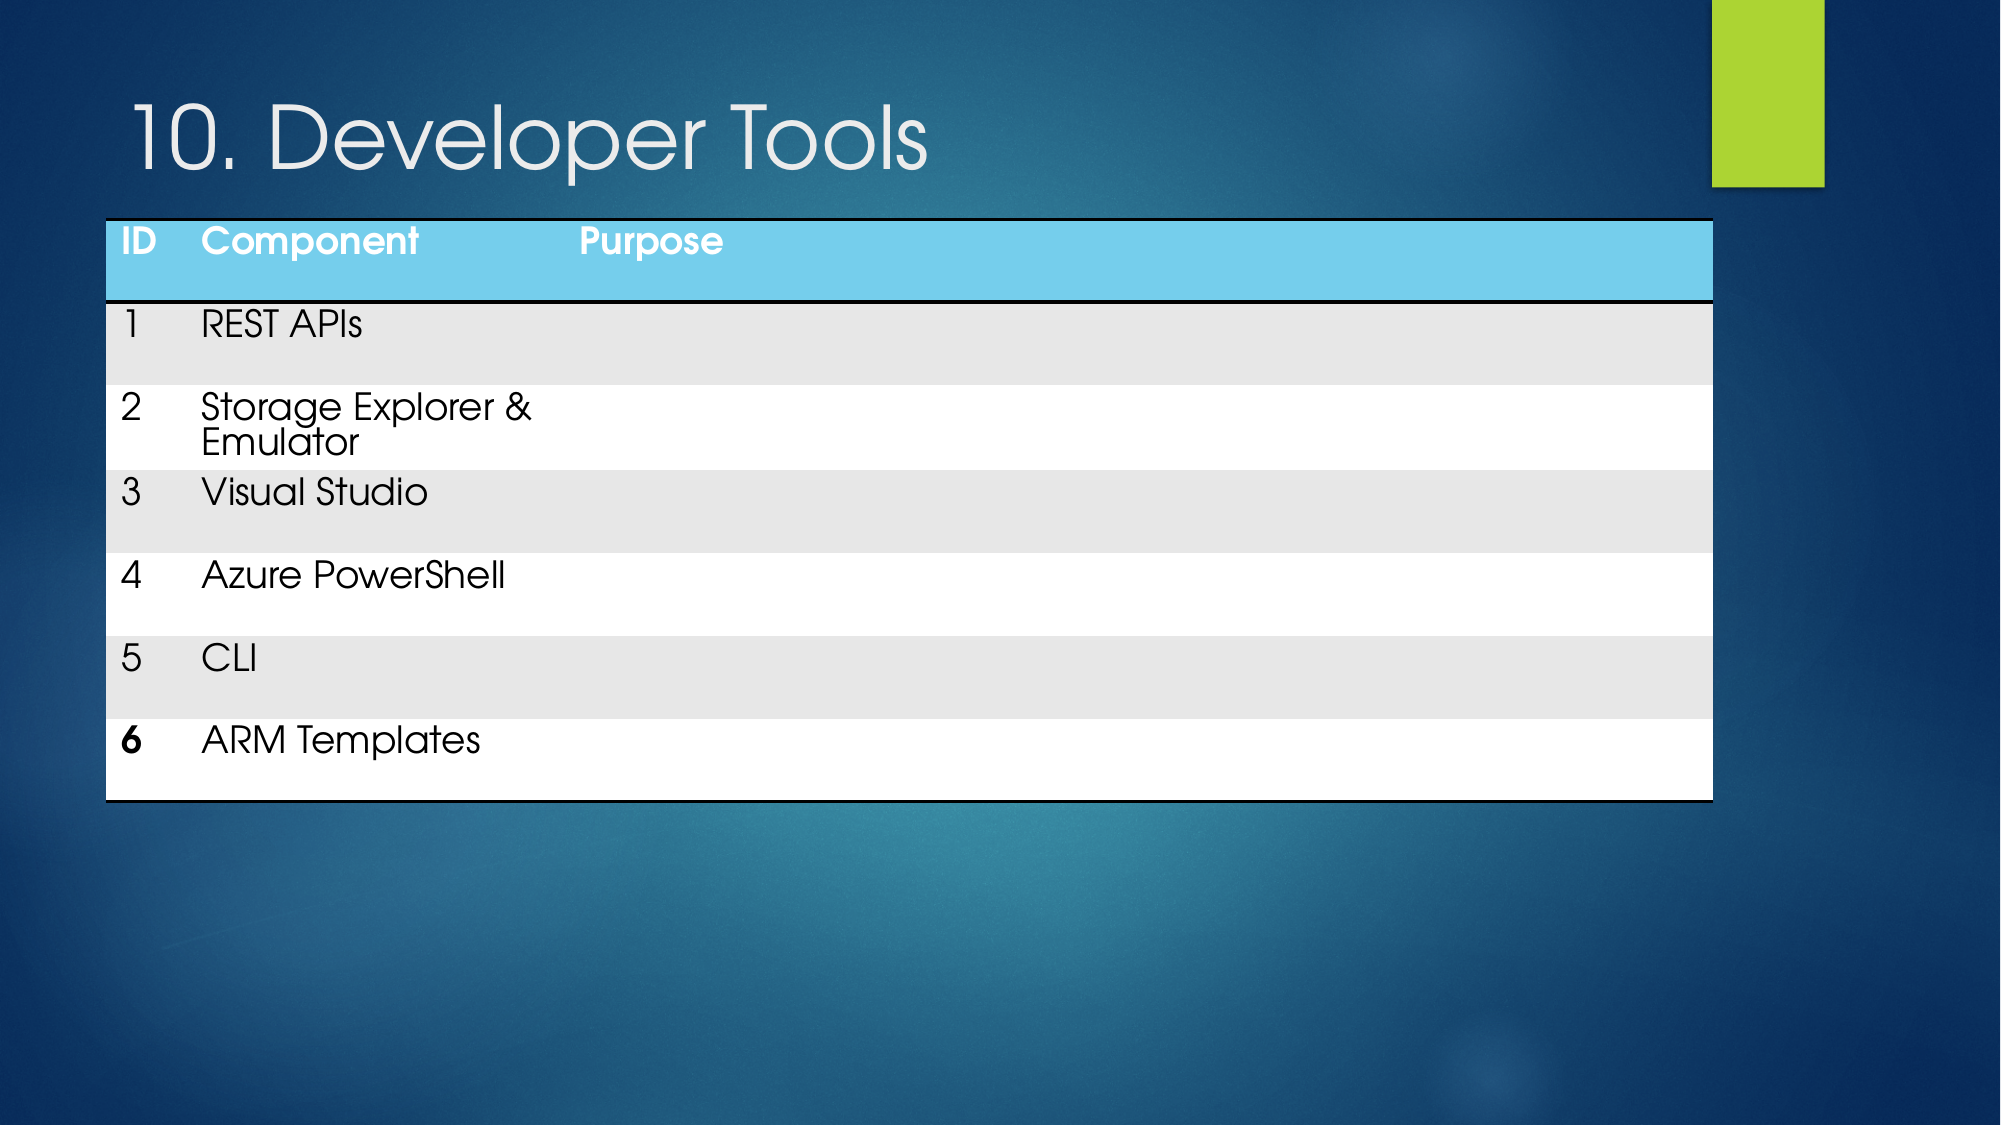

# 10. Developer Tools
| ID | Component | Purpose |
| --- | --- | --- |
| 1 | REST APIs |  |
| 2 | Storage Explorer & Emulator |  |
| 3 | Visual Studio |  |
| 4 | Azure PowerShell |  |
| 5 | CLI |  |
| 6 | ARM Templates |  |